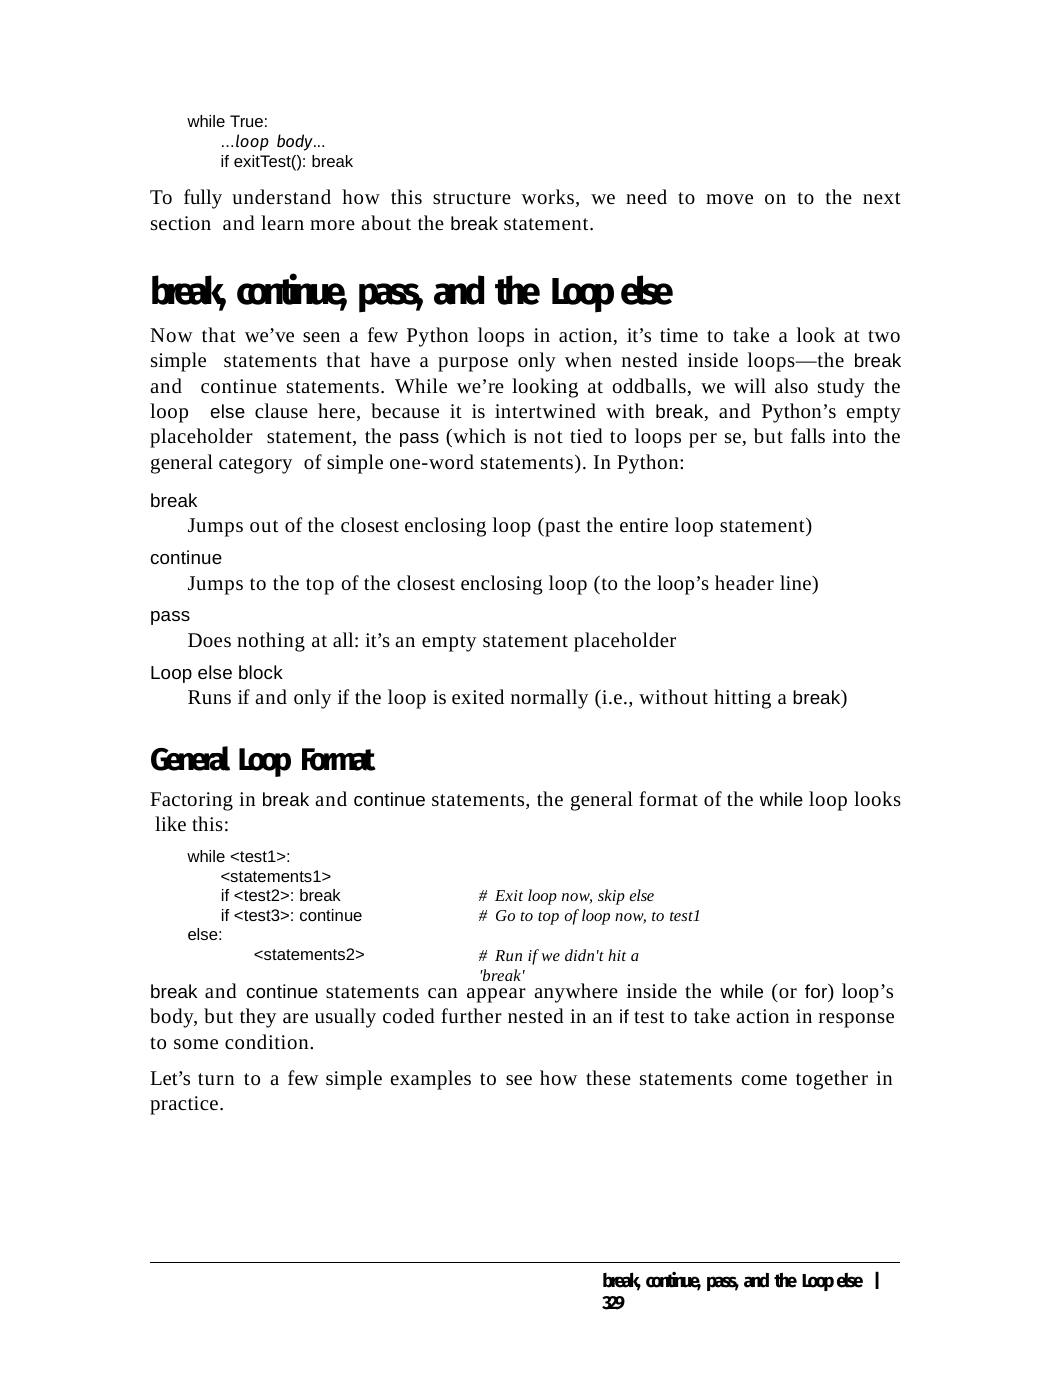

while True:
...loop body...
if exitTest(): break
To fully understand how this structure works, we need to move on to the next section  and learn more about the break statement.

break, continue, pass, and the Loop else
Now that we’ve seen a few Python loops in action, it’s time to take a look at two simple  statements that have a purpose only when nested inside loops—the break and  continue statements. While we’re looking at oddballs, we will also study the loop  else clause here, because it is intertwined with break, and Python’s empty placeholder  statement, the pass (which is not tied to loops per se, but falls into the general category  of simple one-word statements). In Python:
break
Jumps out of the closest enclosing loop (past the entire loop statement)
continue
Jumps to the top of the closest enclosing loop (to the loop’s header line)
pass
Does nothing at all: it’s an empty statement placeholder
Loop else block
Runs if and only if the loop is exited normally (i.e., without hitting a break)

General Loop Format
Factoring in break and continue statements, the general format of the while loop looks  like this:
while <test1>:
<statements1>
if <test2>: break
if <test3>: continue  else:
<statements2>
# Exit loop now, skip else
# Go to top of loop now, to test1
# Run if we didn't hit a 'break'
break and continue statements can appear anywhere inside the while (or for) loop’s  body, but they are usually coded further nested in an if test to take action in response  to some condition.
Let’s turn to a few simple examples to see how these statements come together in  practice.

break, continue, pass, and the Loop else  |  329